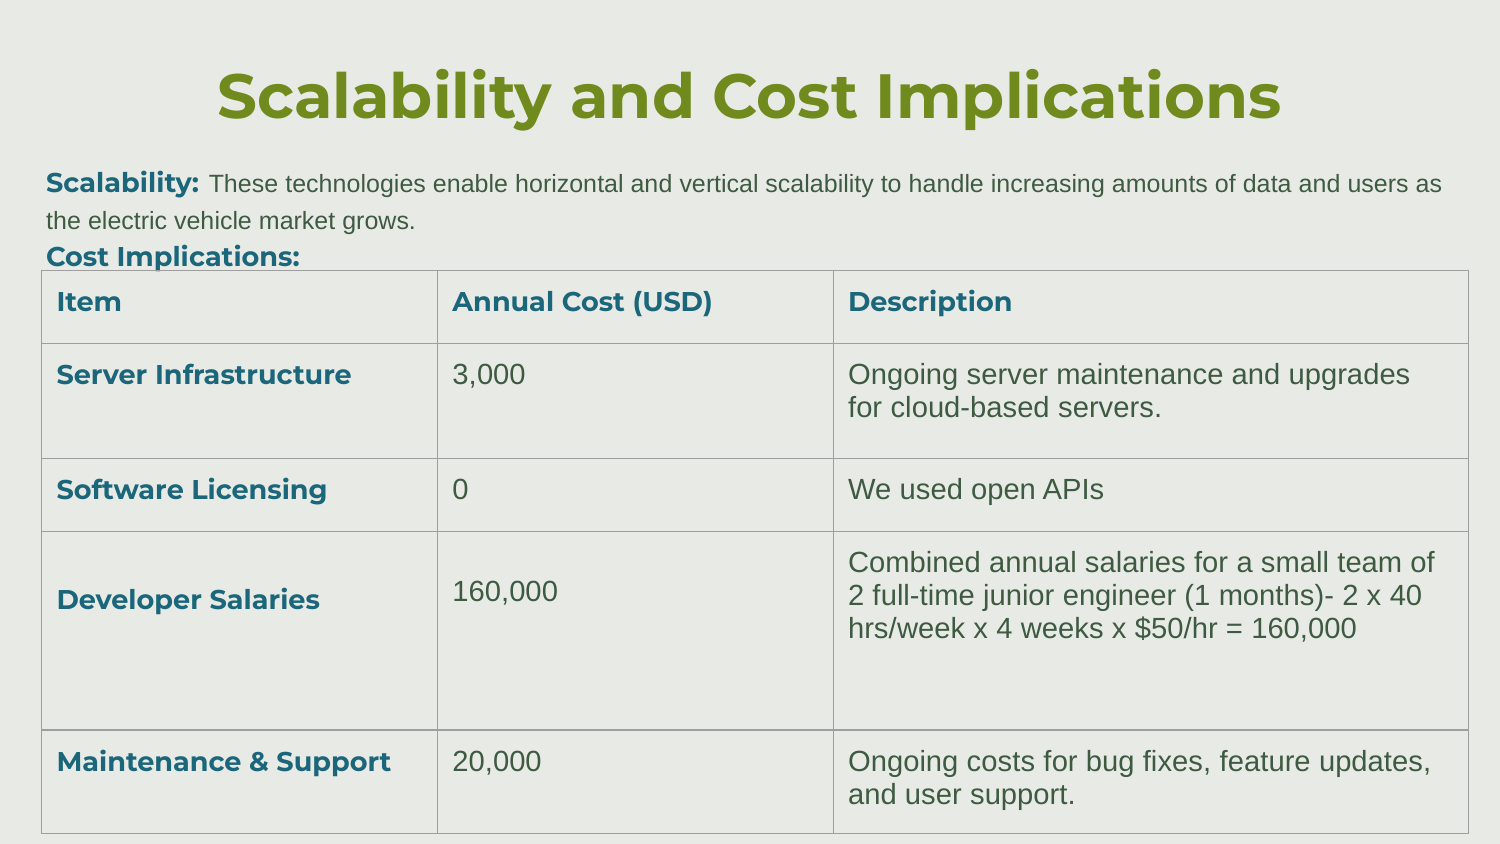

# Scalability and Cost Implications
Scalability: These technologies enable horizontal and vertical scalability to handle increasing amounts of data and users as the electric vehicle market grows.
Cost Implications:

| Item | Annual Cost (USD) | Description |
| --- | --- | --- |
| Server Infrastructure | 3,000 | Ongoing server maintenance and upgrades for cloud-based servers. |
| Software Licensing | 0 | We used open APIs |
| Developer Salaries | 160,000 | Combined annual salaries for a small team of 2 full-time junior engineer (1 months)- 2 x 40 hrs/week x 4 weeks x $50/hr = 160,000 |
| Maintenance & Support | 20,000 | Ongoing costs for bug fixes, feature updates, and user support. |